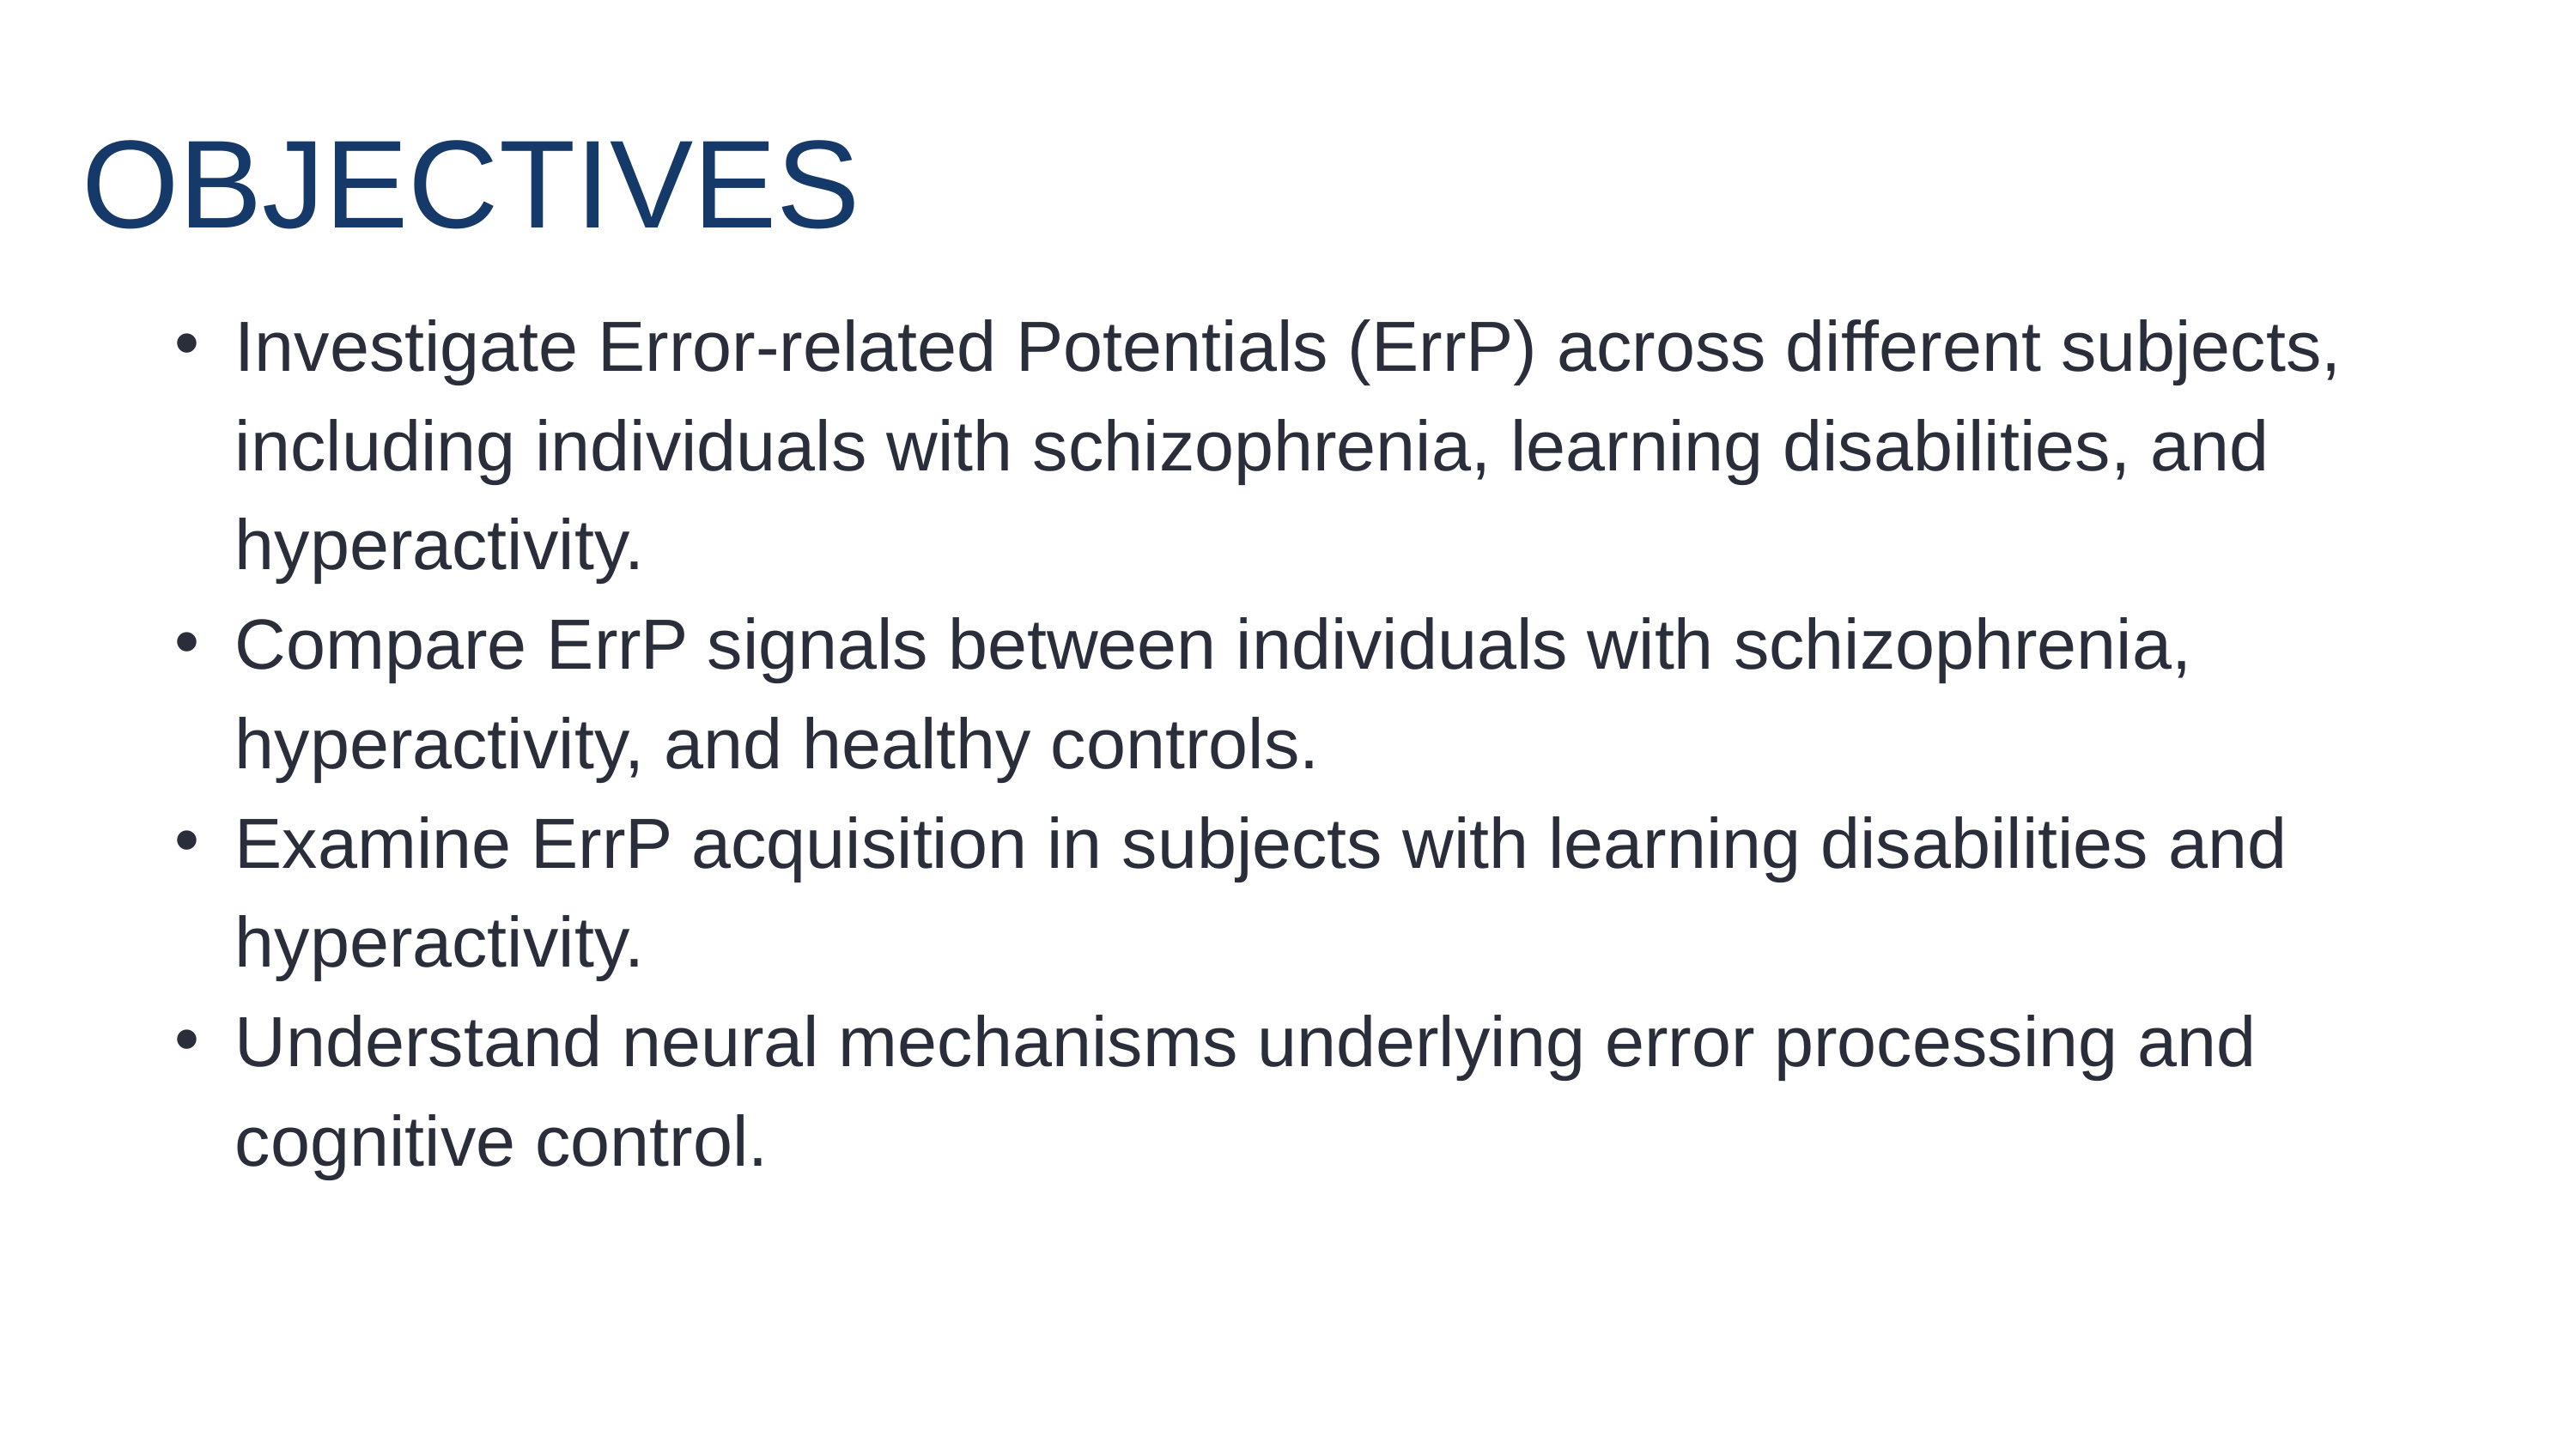

OBJECTIVES

Investigate Error-related Potentials (ErrP) across different subjects, including individuals with schizophrenia, learning disabilities, and hyperactivity.
Compare ErrP signals between individuals with schizophrenia, hyperactivity, and healthy controls.
Examine ErrP acquisition in subjects with learning disabilities and hyperactivity.
Understand neural mechanisms underlying error processing and cognitive control.